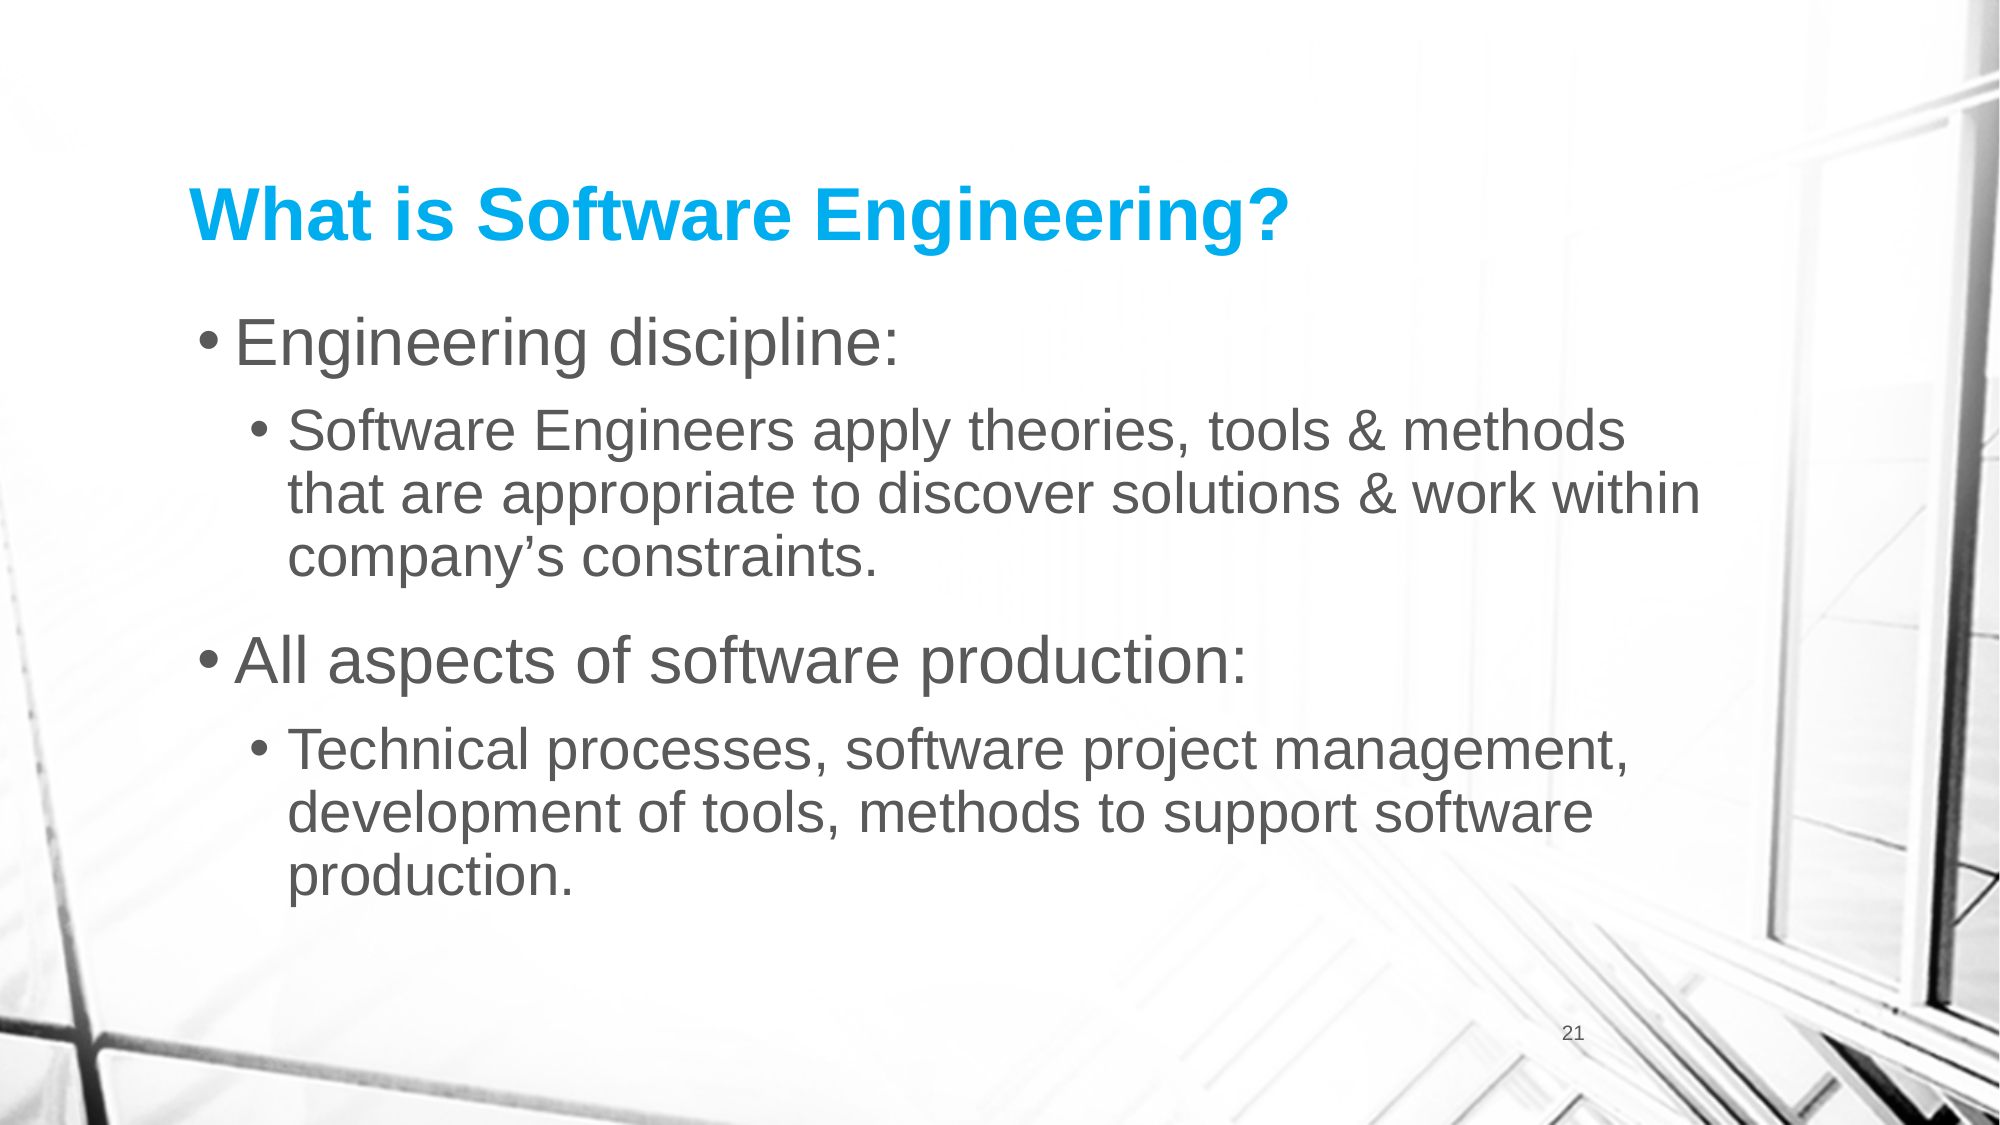

# What is Software Engineering?
Engineering discipline:
Software Engineers apply theories, tools & methods that are appropriate to discover solutions & work within company’s constraints.
All aspects of software production:
Technical processes, software project management, development of tools, methods to support software production.
21